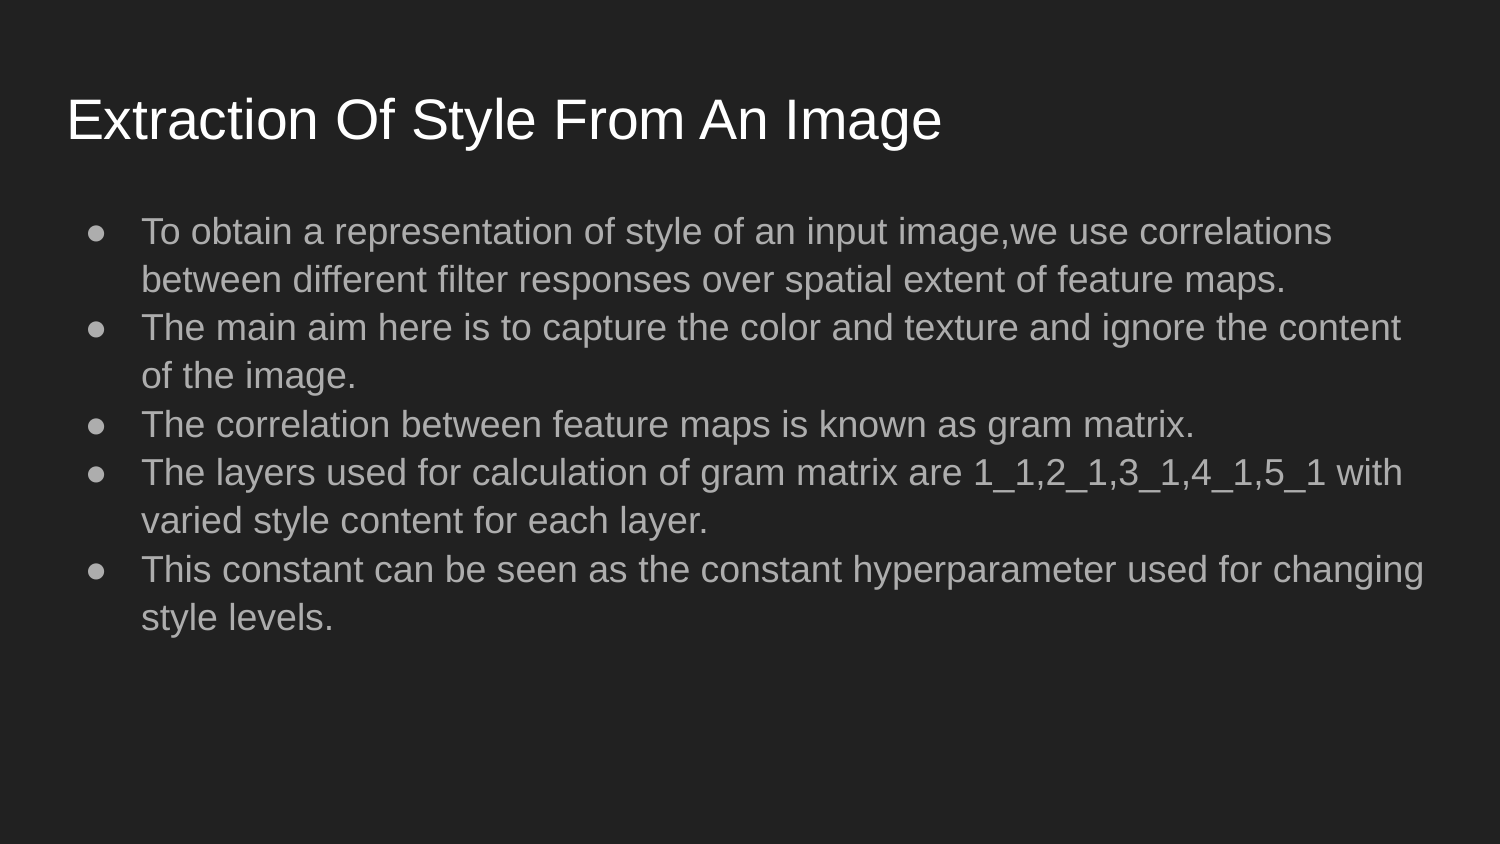

# Extraction Of Style From An Image
To obtain a representation of style of an input image,we use correlations between different filter responses over spatial extent of feature maps.
The main aim here is to capture the color and texture and ignore the content of the image.
The correlation between feature maps is known as gram matrix.
The layers used for calculation of gram matrix are 1_1,2_1,3_1,4_1,5_1 with varied style content for each layer.
This constant can be seen as the constant hyperparameter used for changing style levels.